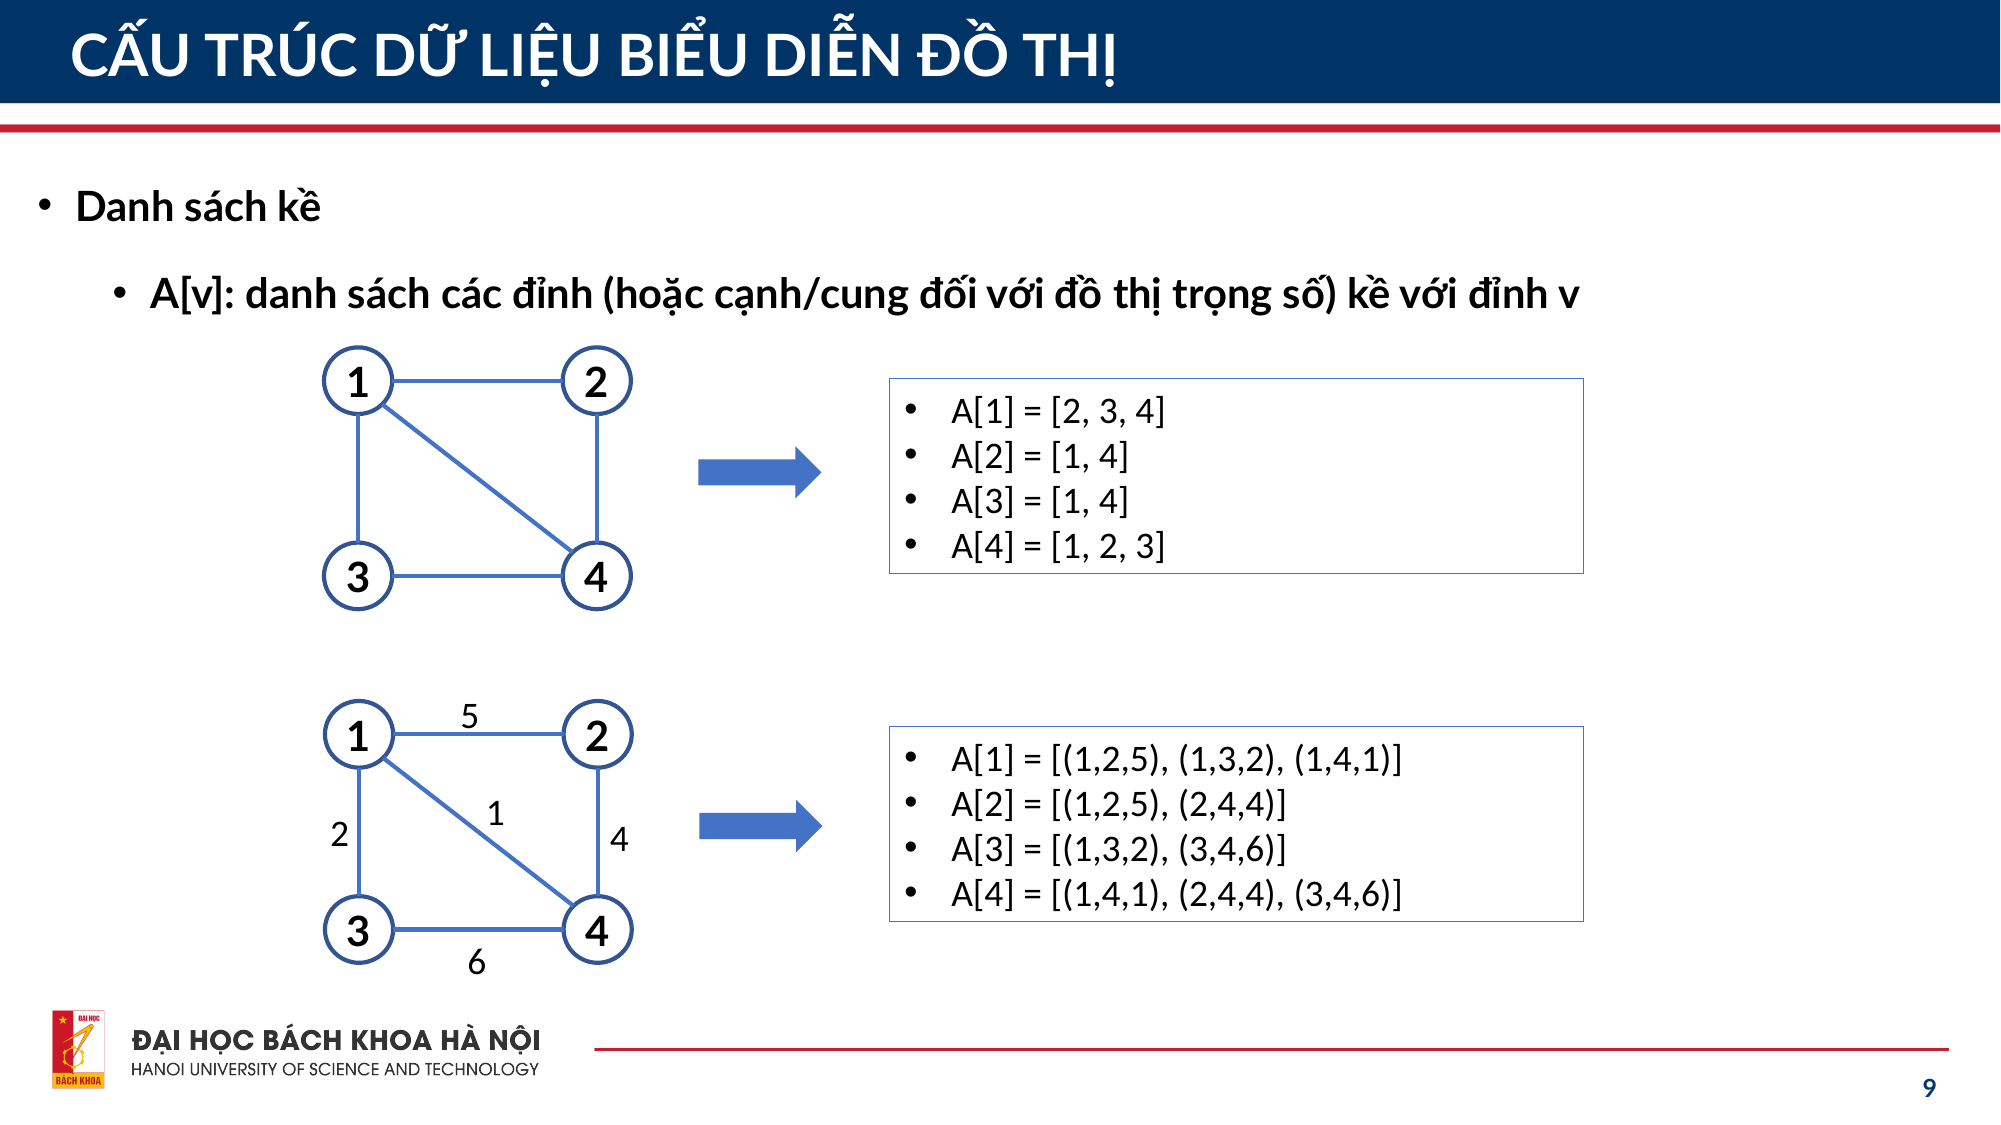

# CẤU TRÚC DỮ LIỆU BIỂU DIỄN ĐỒ THỊ
Danh sách kề
A[v]: danh sách các đỉnh (hoặc cạnh/cung đối với đồ thị trọng số) kề với đỉnh v
1
2
A[1] = [2, 3, 4]
A[2] = [1, 4]
A[3] = [1, 4]
A[4] = [1, 2, 3]

3
4
5
1
2
A[1] = [(1,2,5), (1,3,2), (1,4,1)]
A[2] = [(1,2,5), (2,4,4)]
A[3] = [(1,3,2), (3,4,6)]
A[4] = [(1,4,1), (2,4,4), (3,4,6)]
1

2
4
3
4
6
9